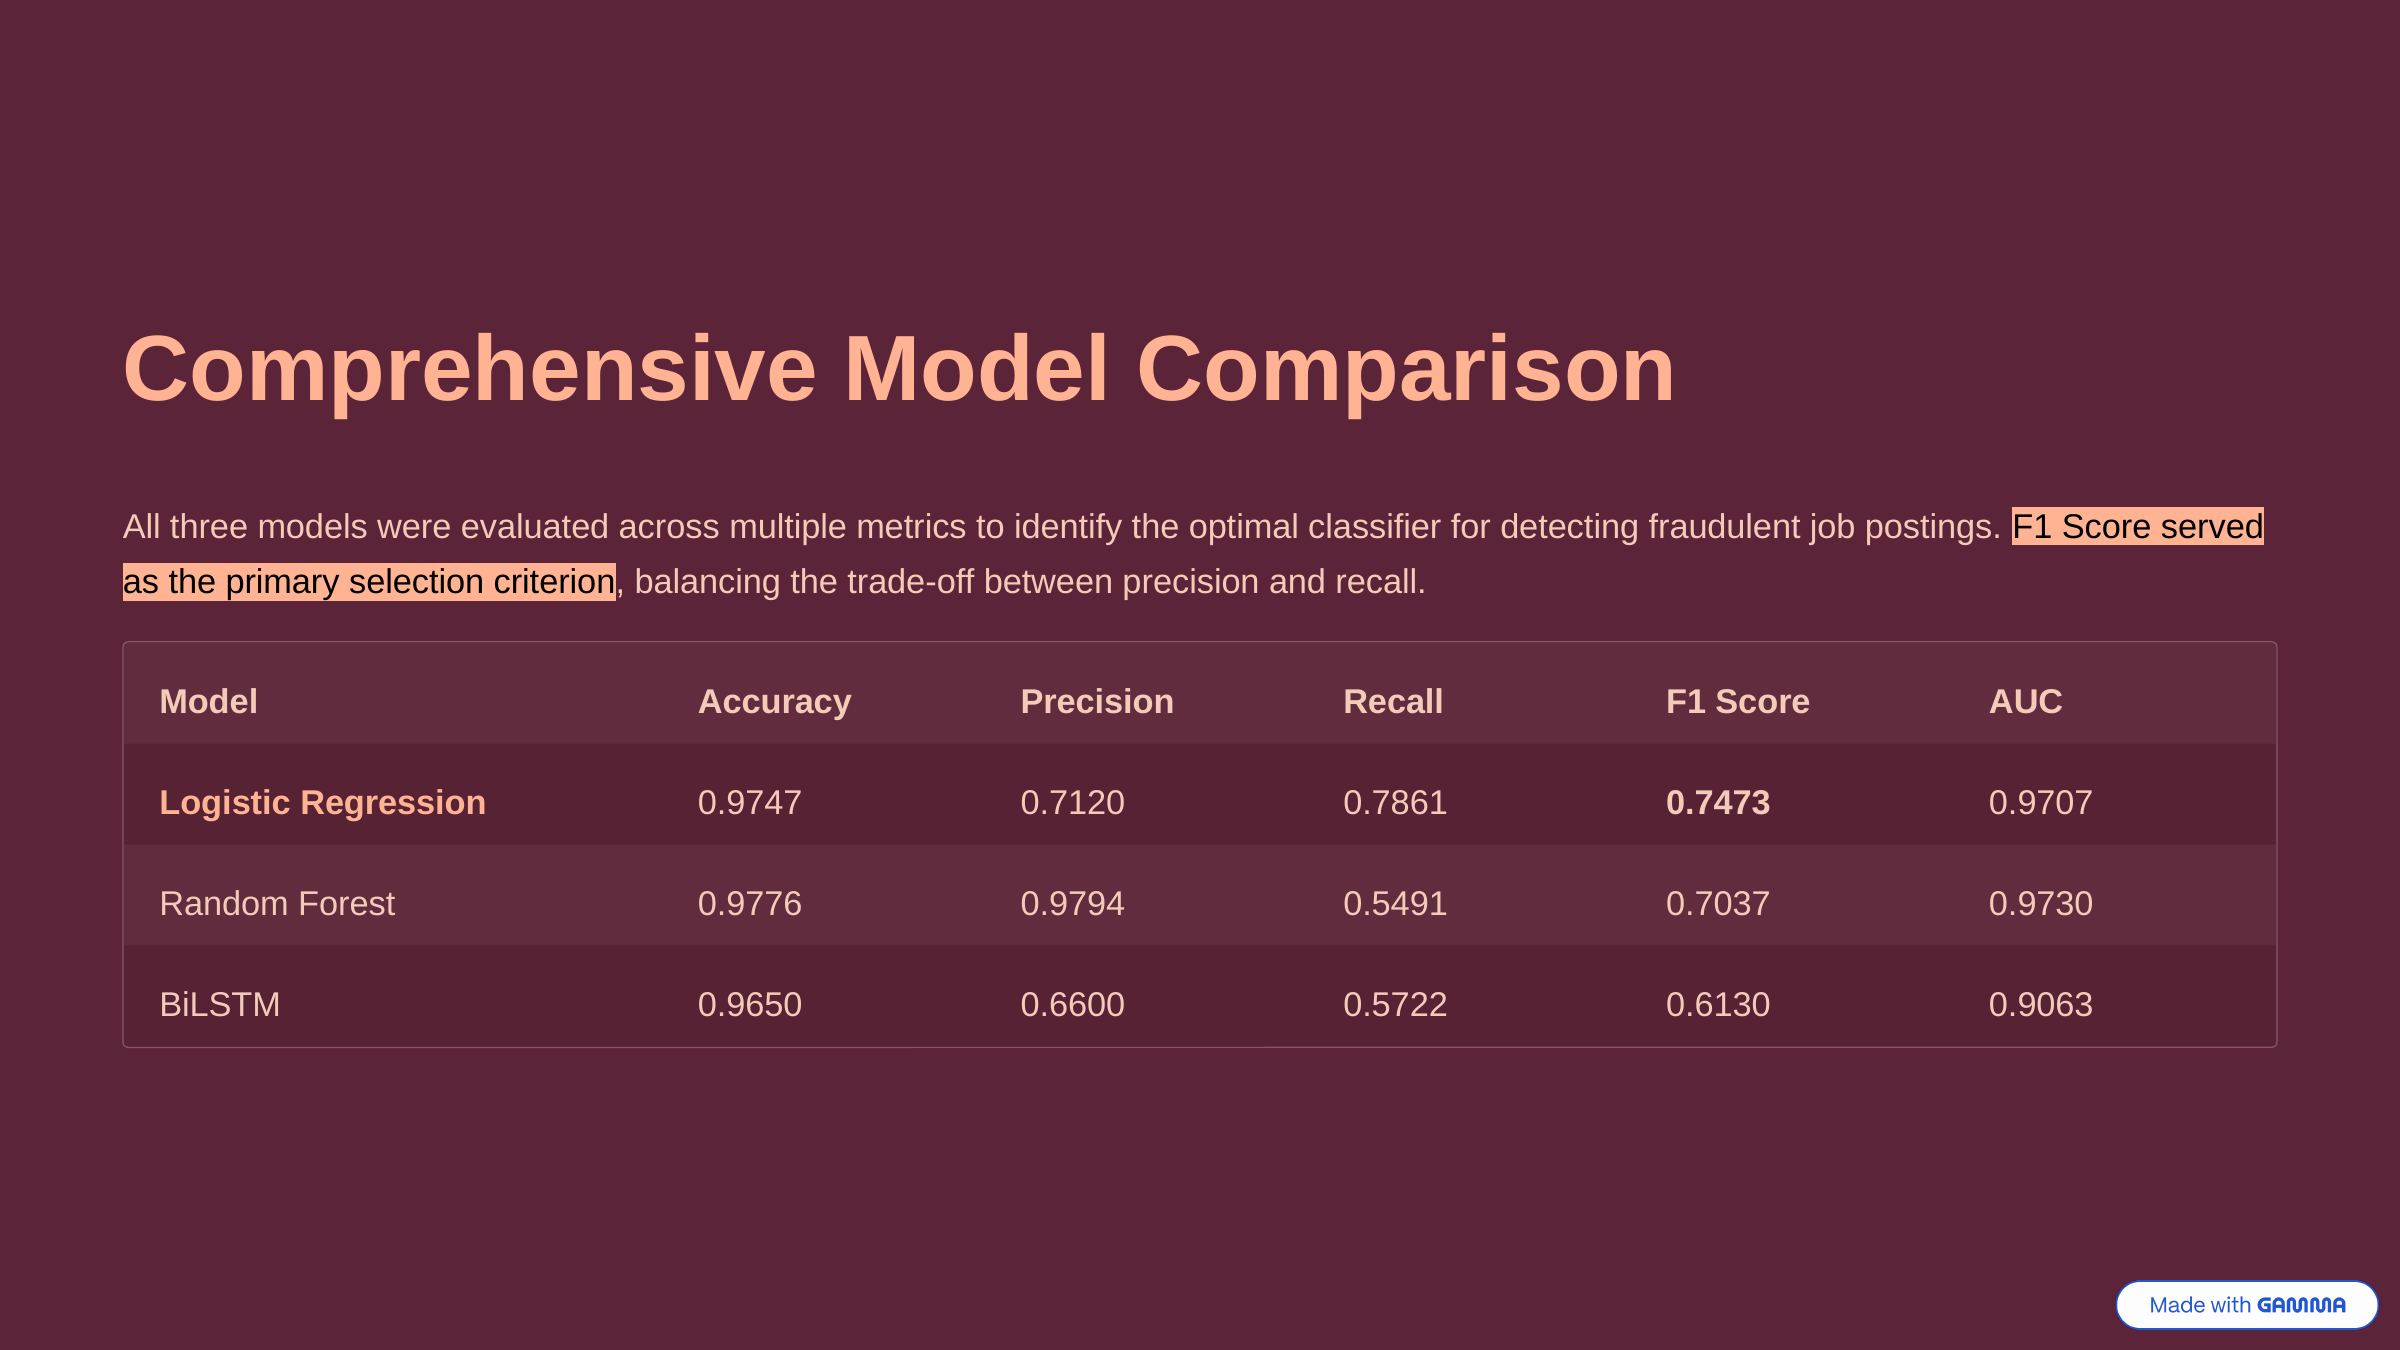

Comprehensive Model Comparison
All three models were evaluated across multiple metrics to identify the optimal classifier for detecting fraudulent job postings. F1 Score served as the primary selection criterion, balancing the trade-off between precision and recall.

Model
Accuracy
Precision
Recall
F1 Score
AUC

Logistic Regression
0.9747
0.7120
0.7861
0.7473
0.9707

Random Forest
0.9776
0.9794
0.5491
0.7037
0.9730

BiLSTM
0.9650
0.6600
0.5722
0.6130
0.9063